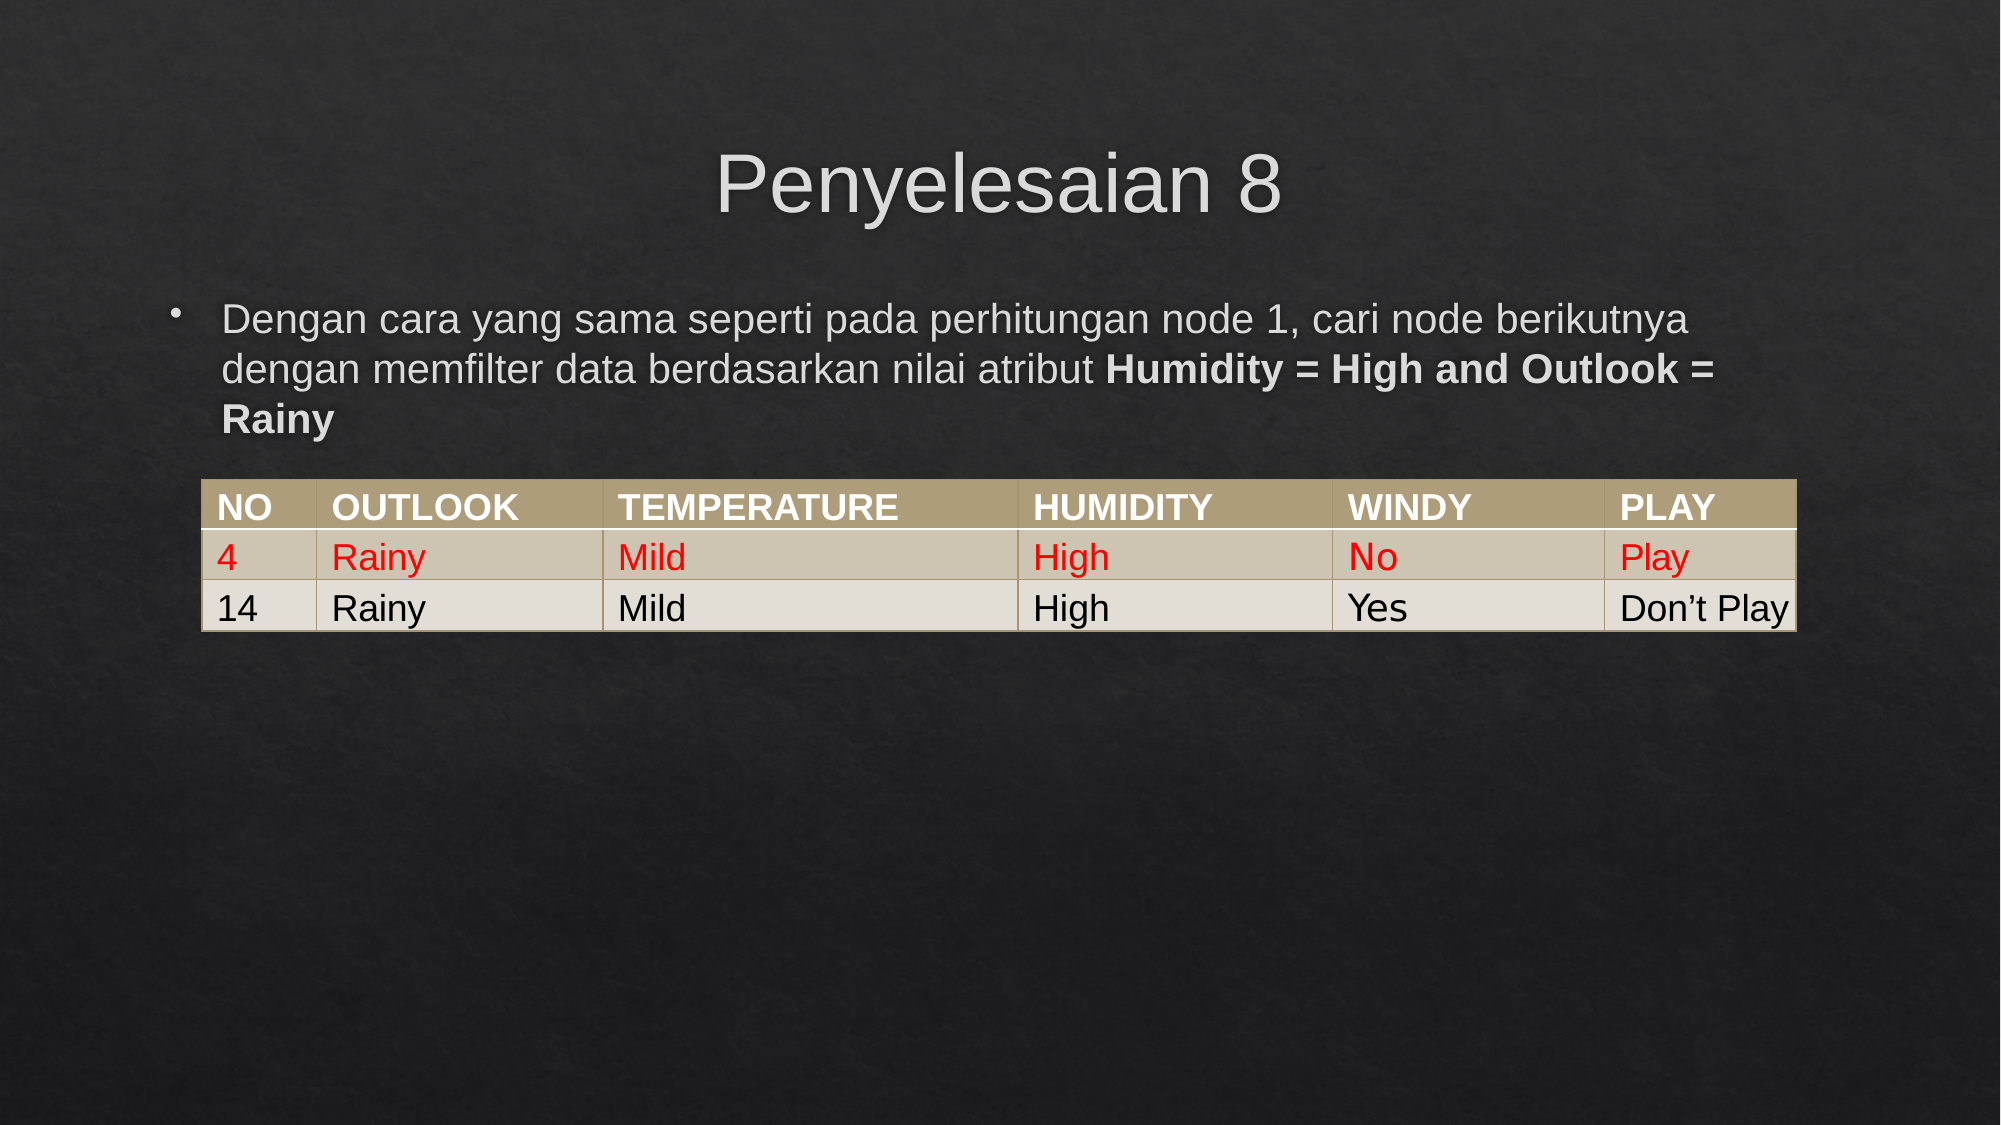

# Penyelesaian 8
Dengan cara yang sama seperti pada perhitungan node 1, cari node berikutnya dengan memfilter data berdasarkan nilai atribut Humidity = High and Outlook = Rainy
| NO | OUTLOOK | TEMPERATURE | HUMIDITY | WINDY | PLAY |
| --- | --- | --- | --- | --- | --- |
| 4 | Rainy | Mild | High | No | Play |
| 14 | Rainy | Mild | High | Yes | Don’t Play |